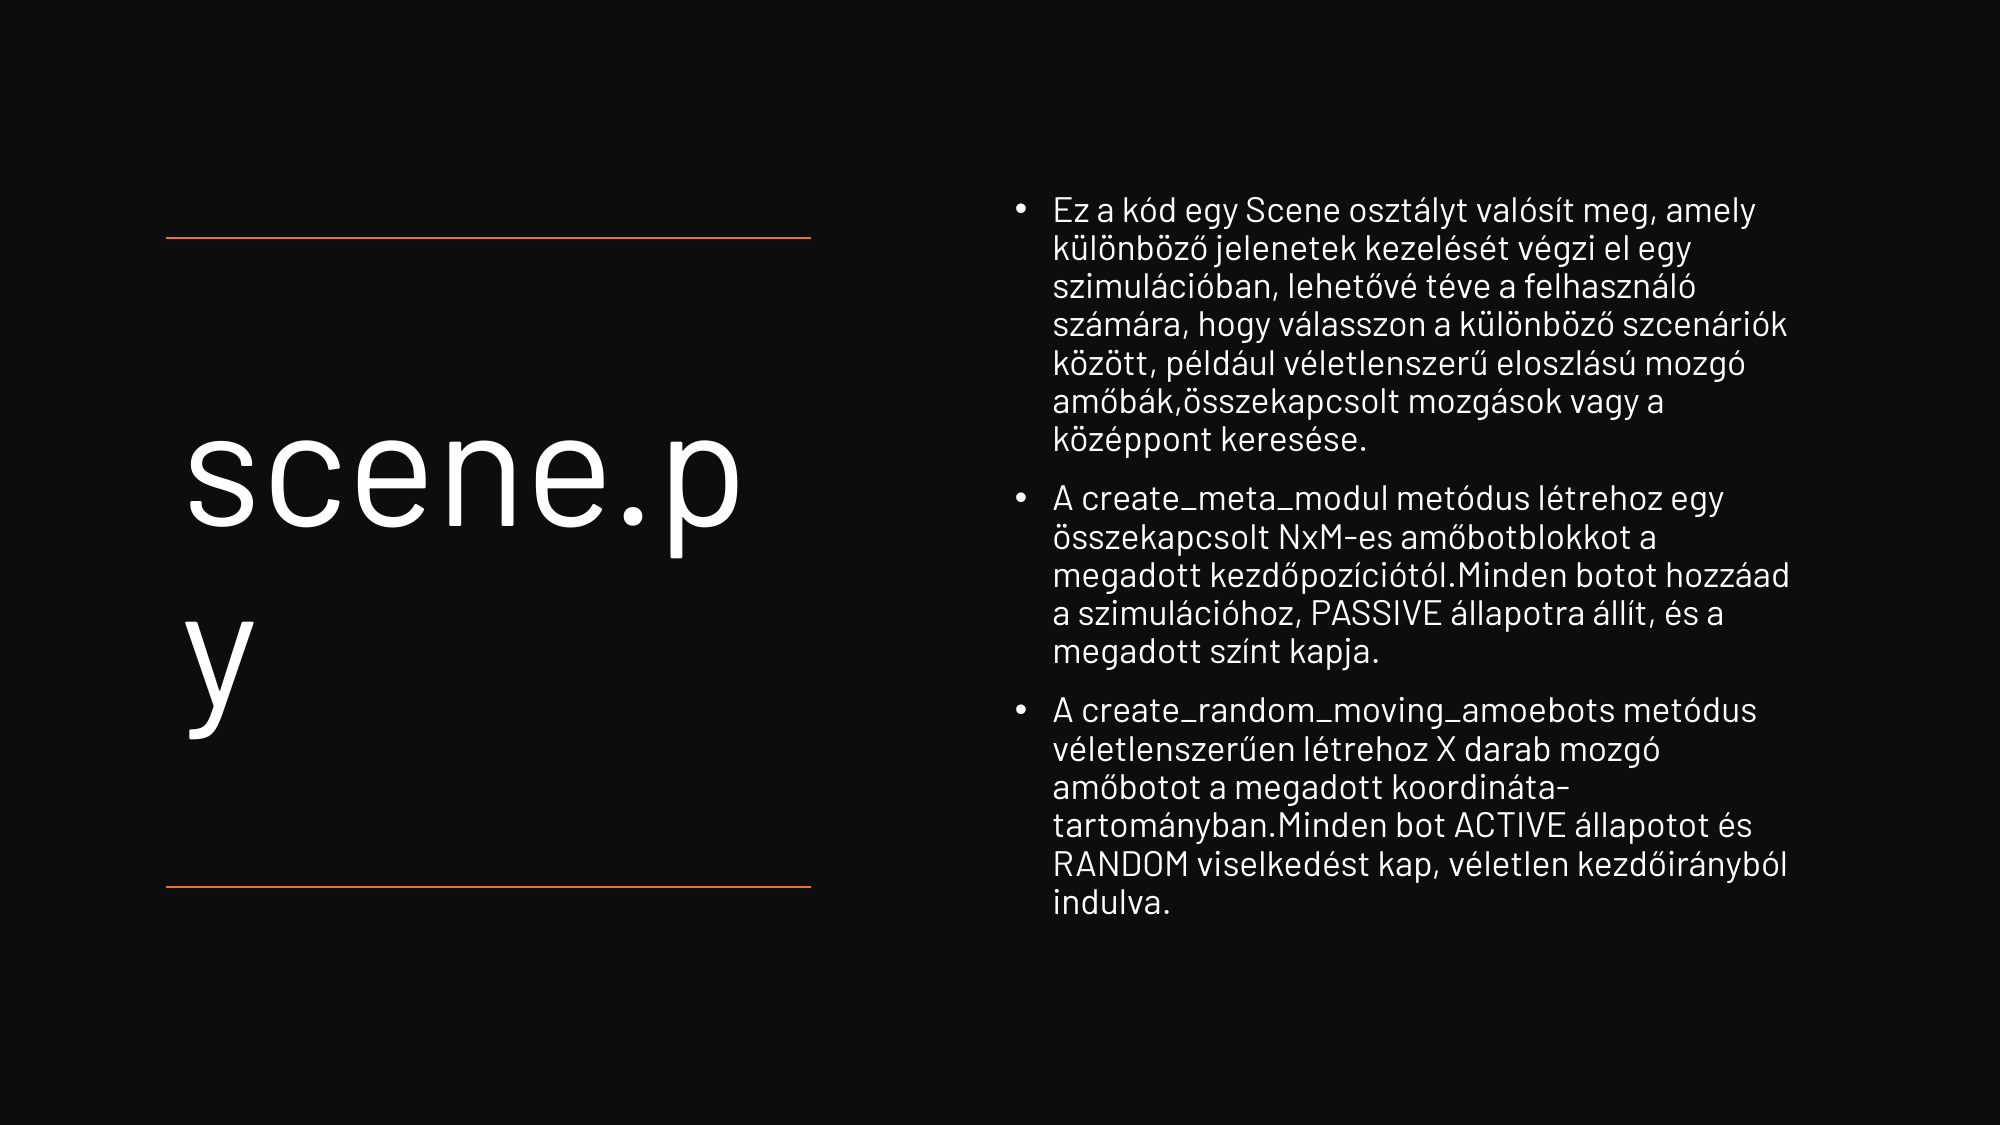

Ez a kód egy Scene osztályt valósít meg, amely különböző jelenetek kezelését végzi el egy szimulációban, lehetővé téve a felhasználó számára, hogy válasszon a különböző szcenáriók között, például véletlenszerű eloszlású mozgó amőbák,összekapcsolt mozgások vagy a középpont keresése.
A create_meta_modul metódus létrehoz egy összekapcsolt NxM-es amőbotblokkot a megadott kezdőpozíciótól.Minden botot hozzáad a szimulációhoz, PASSIVE állapotra állít, és a megadott színt kapja.
A create_random_moving_amoebots metódus véletlenszerűen létrehoz X darab mozgó amőbotot a megadott koordináta-tartományban.Minden bot ACTIVE állapotot és RANDOM viselkedést kap, véletlen kezdőirányból indulva.
# scene.py